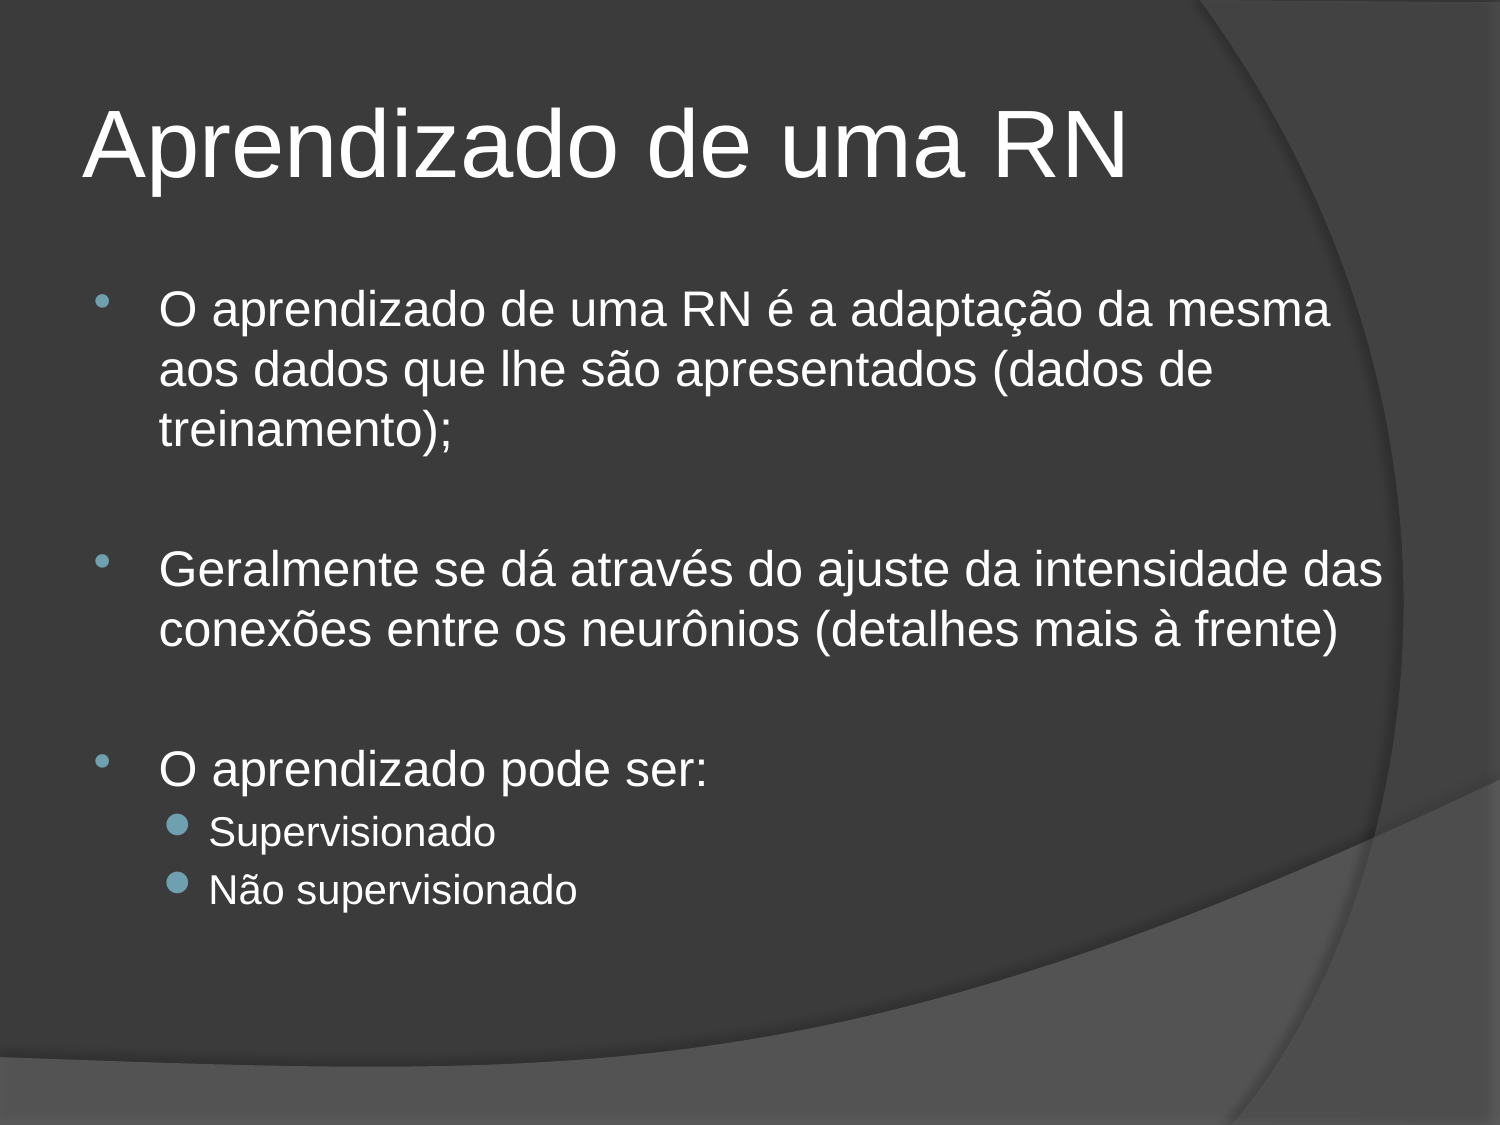

# Aprendizado de uma RN
O aprendizado de uma RN é a adaptação da mesma aos dados que lhe são apresentados (dados de treinamento);

Geralmente se dá através do ajuste da intensidade das conexões entre os neurônios (detalhes mais à frente)

O aprendizado pode ser:
Supervisionado
Não supervisionado